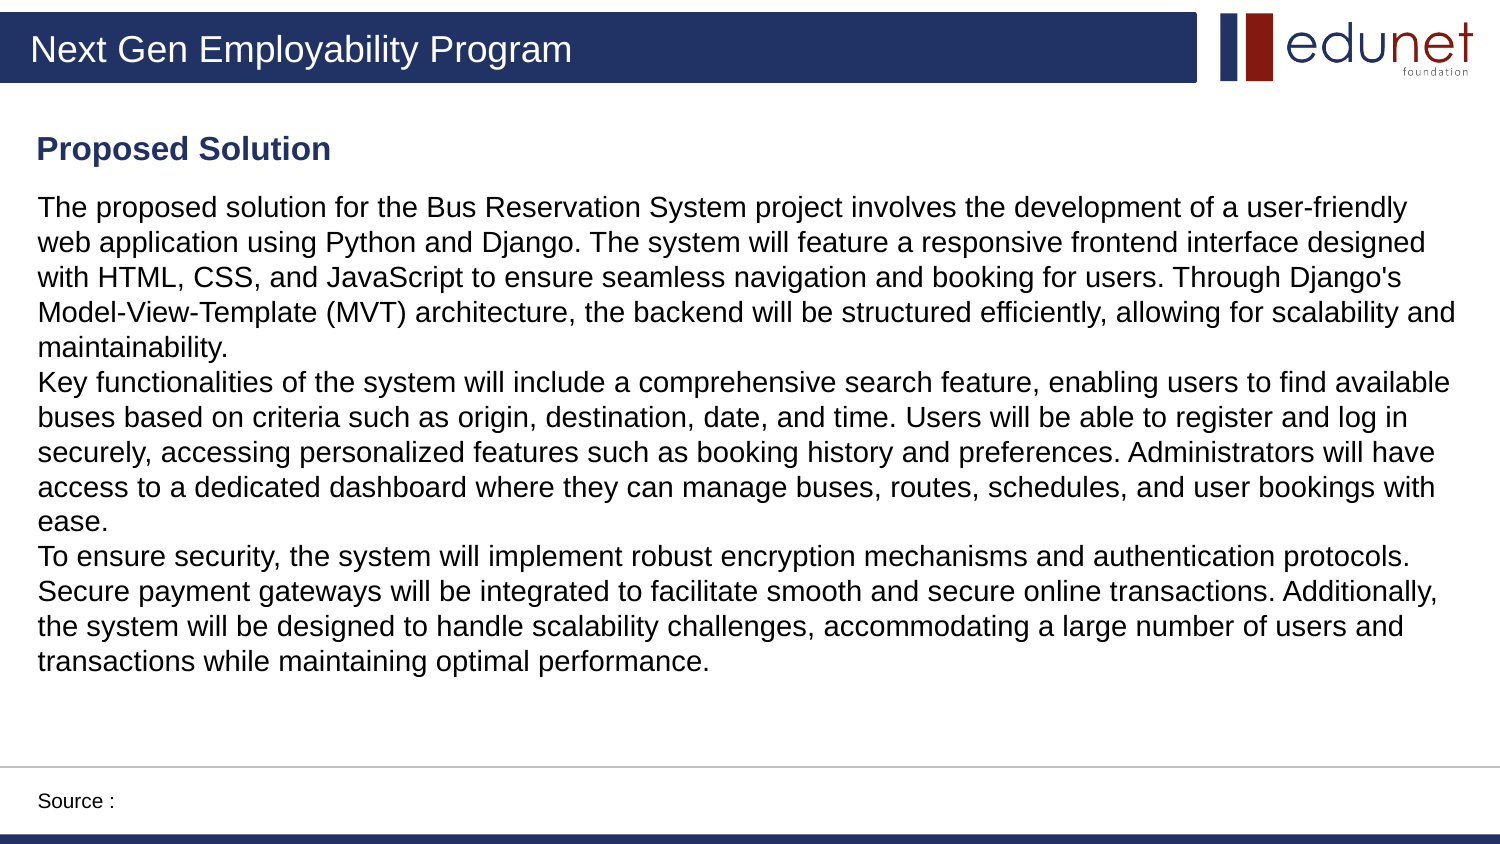

Proposed Solution
The proposed solution for the Bus Reservation System project involves the development of a user-friendly web application using Python and Django. The system will feature a responsive frontend interface designed with HTML, CSS, and JavaScript to ensure seamless navigation and booking for users. Through Django's Model-View-Template (MVT) architecture, the backend will be structured efficiently, allowing for scalability and maintainability.
Key functionalities of the system will include a comprehensive search feature, enabling users to find available buses based on criteria such as origin, destination, date, and time. Users will be able to register and log in securely, accessing personalized features such as booking history and preferences. Administrators will have access to a dedicated dashboard where they can manage buses, routes, schedules, and user bookings with ease.
To ensure security, the system will implement robust encryption mechanisms and authentication protocols. Secure payment gateways will be integrated to facilitate smooth and secure online transactions. Additionally, the system will be designed to handle scalability challenges, accommodating a large number of users and transactions while maintaining optimal performance.
Source :